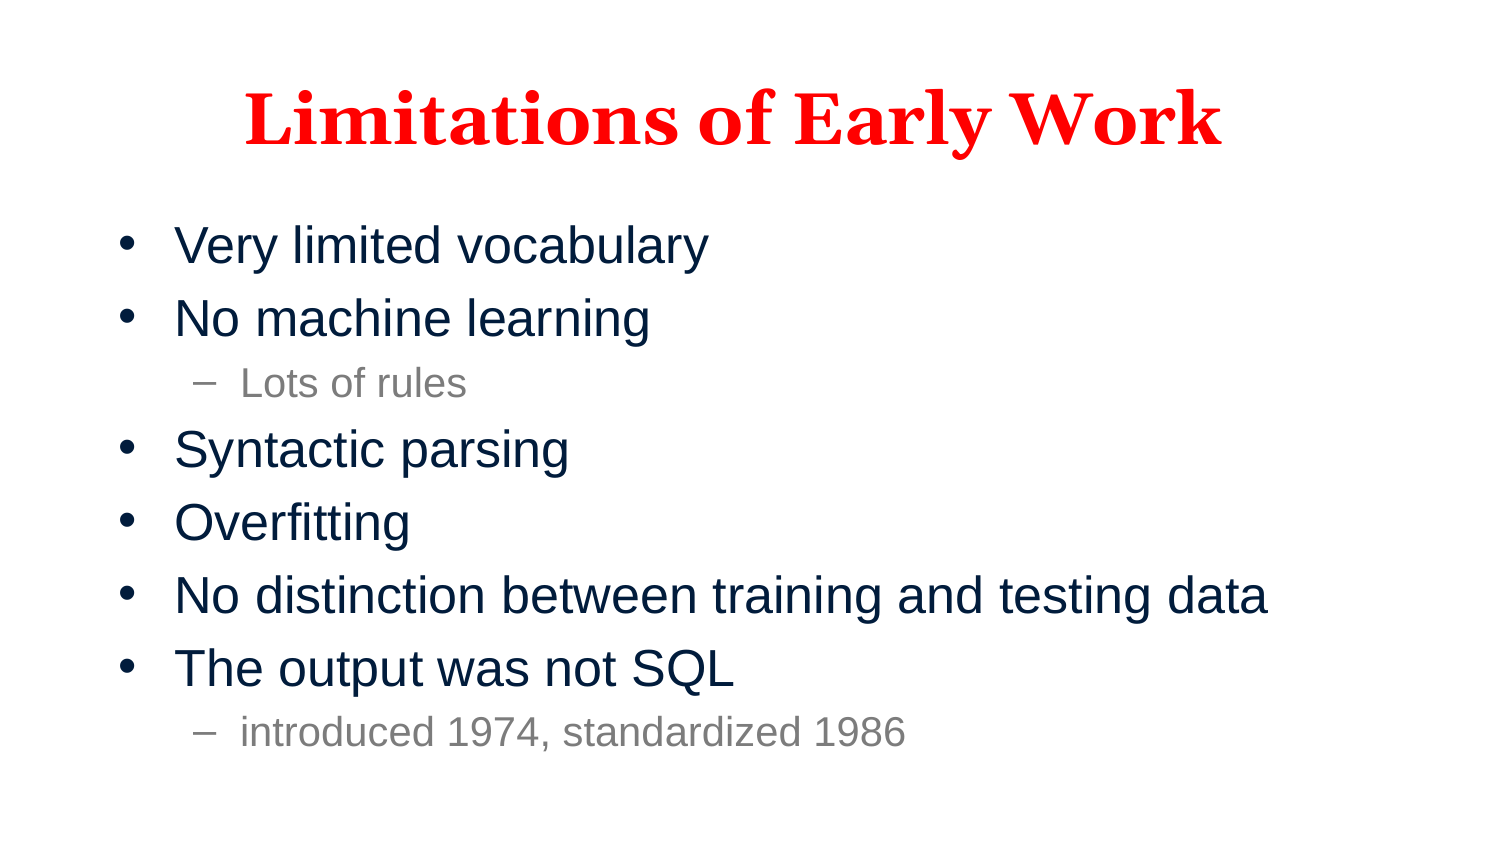

# Limitations of Early Work
Very limited vocabulary
No machine learning
Lots of rules
Syntactic parsing
Overfitting
No distinction between training and testing data
The output was not SQL
introduced 1974, standardized 1986